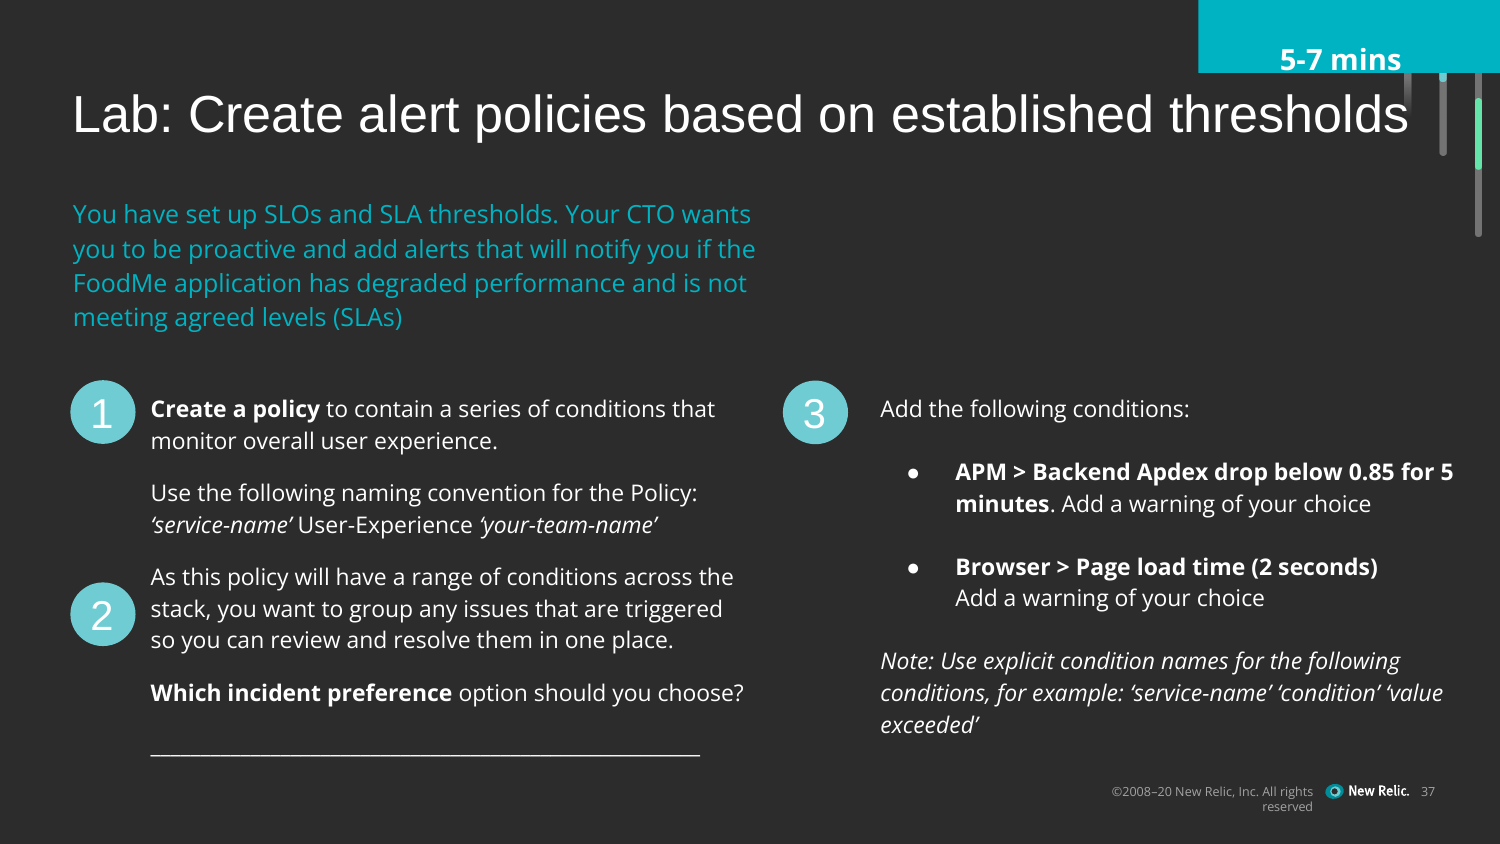

5-7 mins

Lab: Create alert policies based on established thresholds

You have set up SLOs and SLA thresholds. Your CTO wants you to be proactive and add alerts that will notify you if the FoodMe application has degraded performance and is not meeting agreed levels (SLAs)
1

3

Create a policy to contain a series of conditions that monitor overall user experience.
Use the following naming convention for the Policy:
‘service-name’ User-Experience ‘your-team-name’
As this policy will have a range of conditions across the stack, you want to group any issues that are triggered
so you can review and resolve them in one place.
Which incident preference option should you choose?
_______________________________________________________

Add the following conditions:

APM > Backend Apdex drop below 0.85 for 5 minutes. Add a warning of your choice

Browser > Page load time (2 seconds)
Add a warning of your choice

Note: Use explicit condition names for the following conditions, for example: ‘service-name’ ‘condition’ ‘value exceeded’

2

37